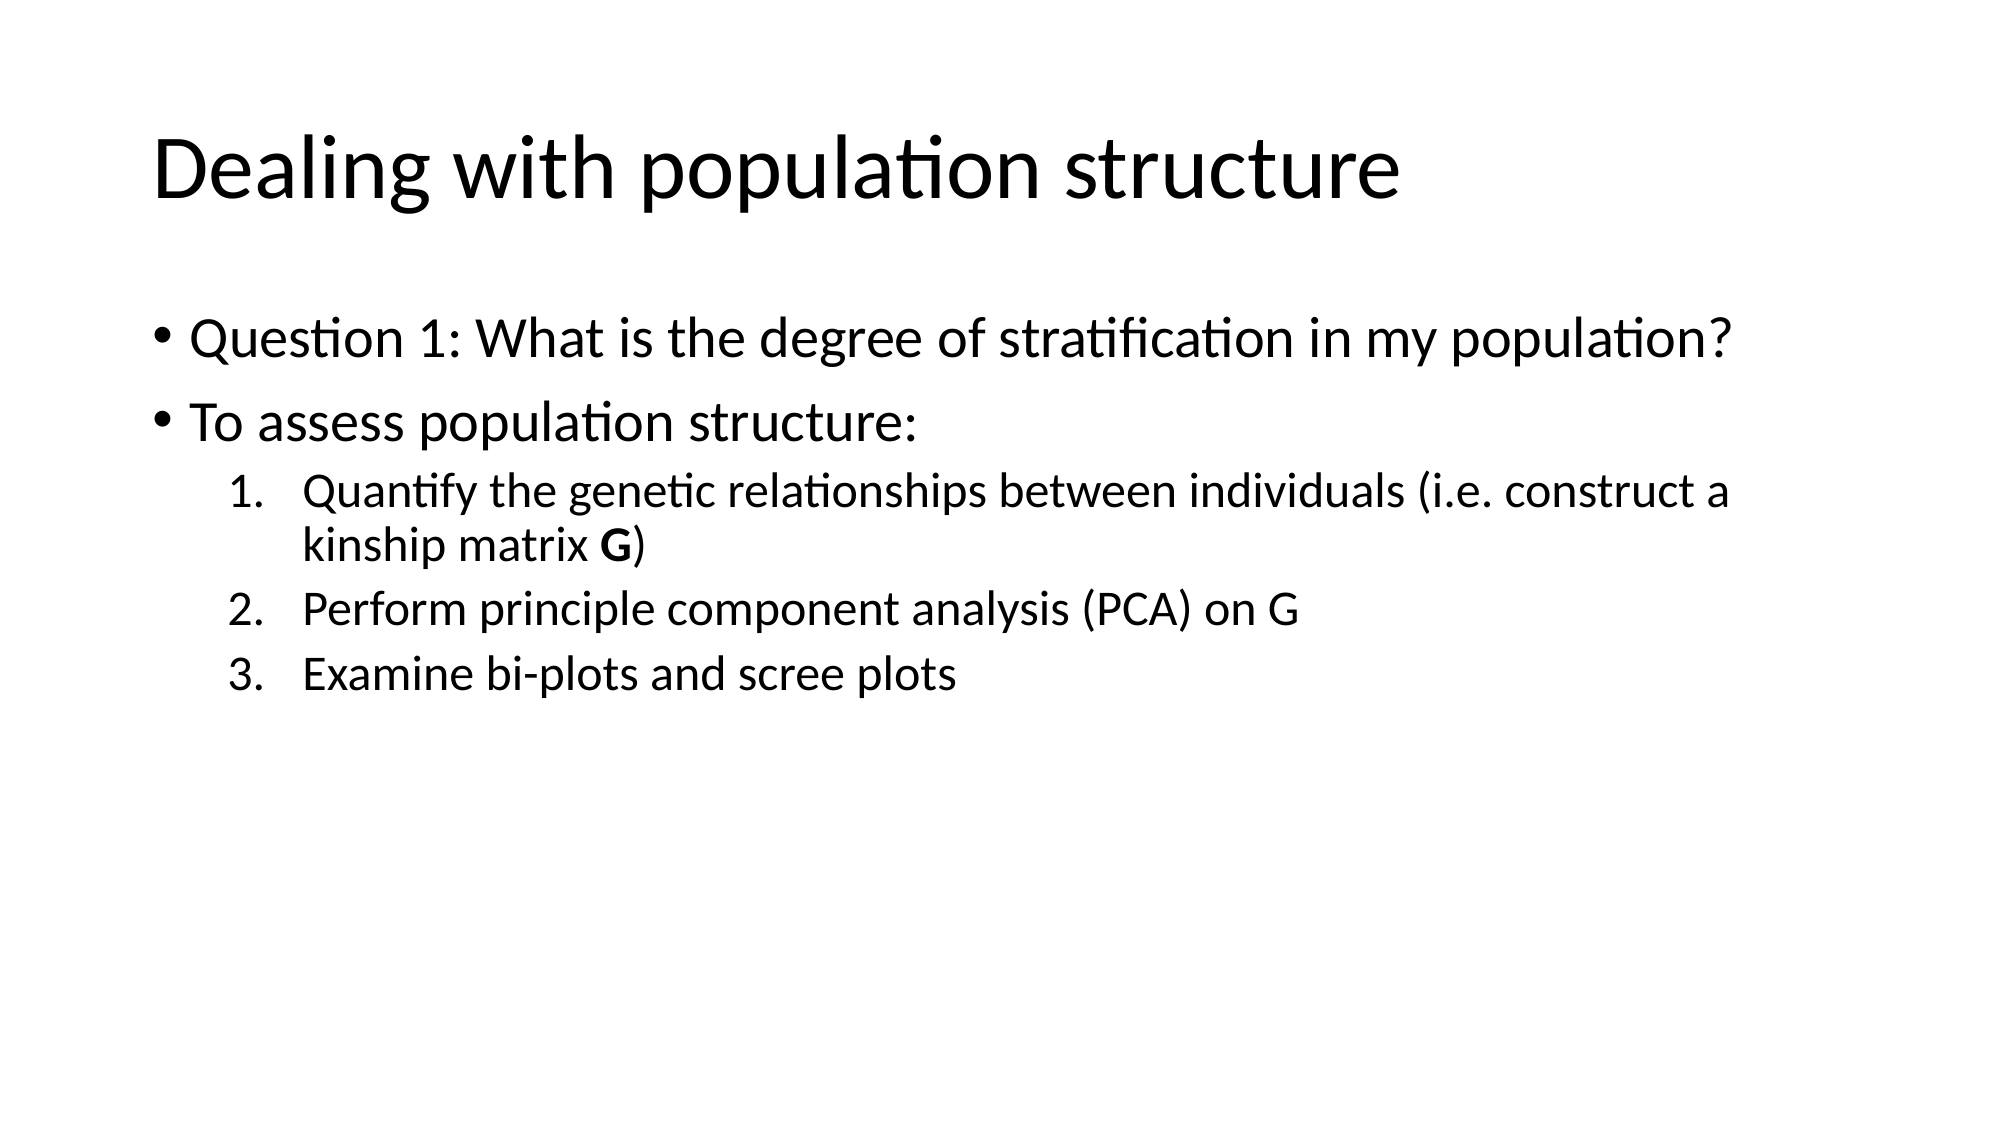

# Dealing with population structure
Question 1: What is the degree of stratification in my population?
To assess population structure:
Quantify the genetic relationships between individuals (i.e. construct a kinship matrix G)
Perform principle component analysis (PCA) on G
Examine bi-plots and scree plots